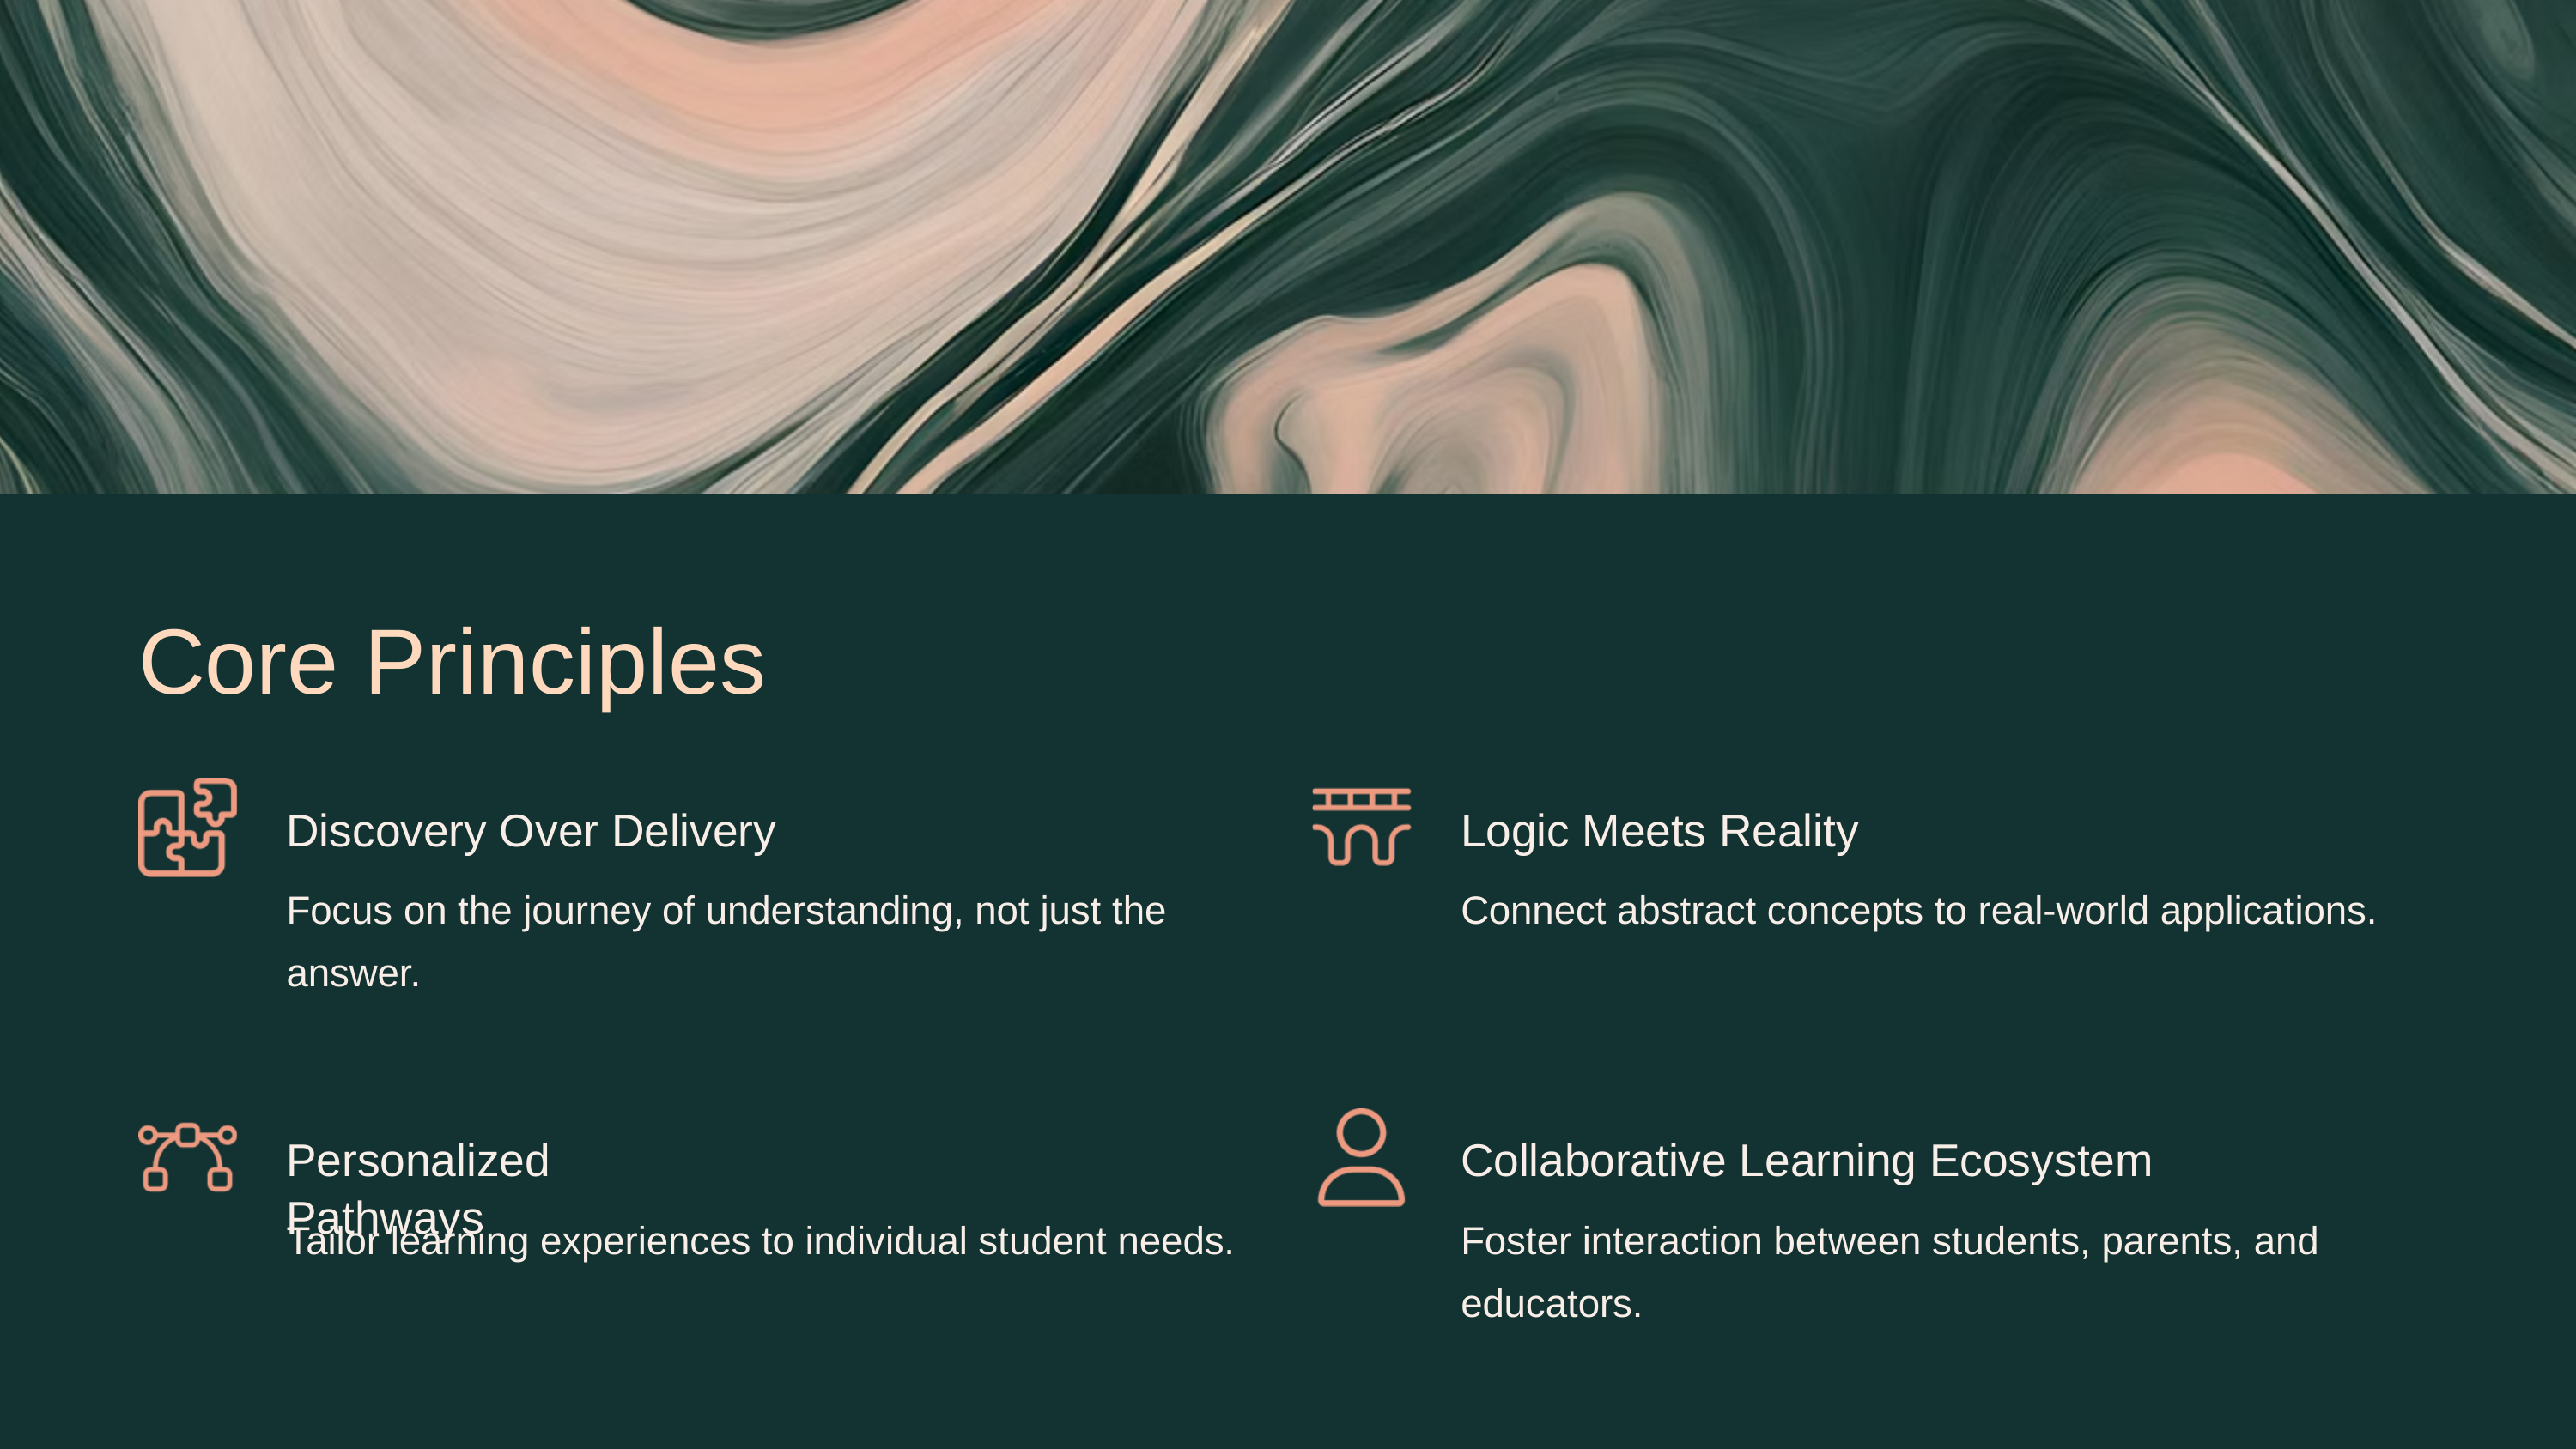

Core Principles

Discovery Over Delivery
Logic Meets Reality
Focus on the journey of understanding, not just the answer.
Connect abstract concepts to real-world applications.

Personalized Pathways
Collaborative Learning Ecosystem
Tailor learning experiences to individual student needs.
Foster interaction between students, parents, and educators.